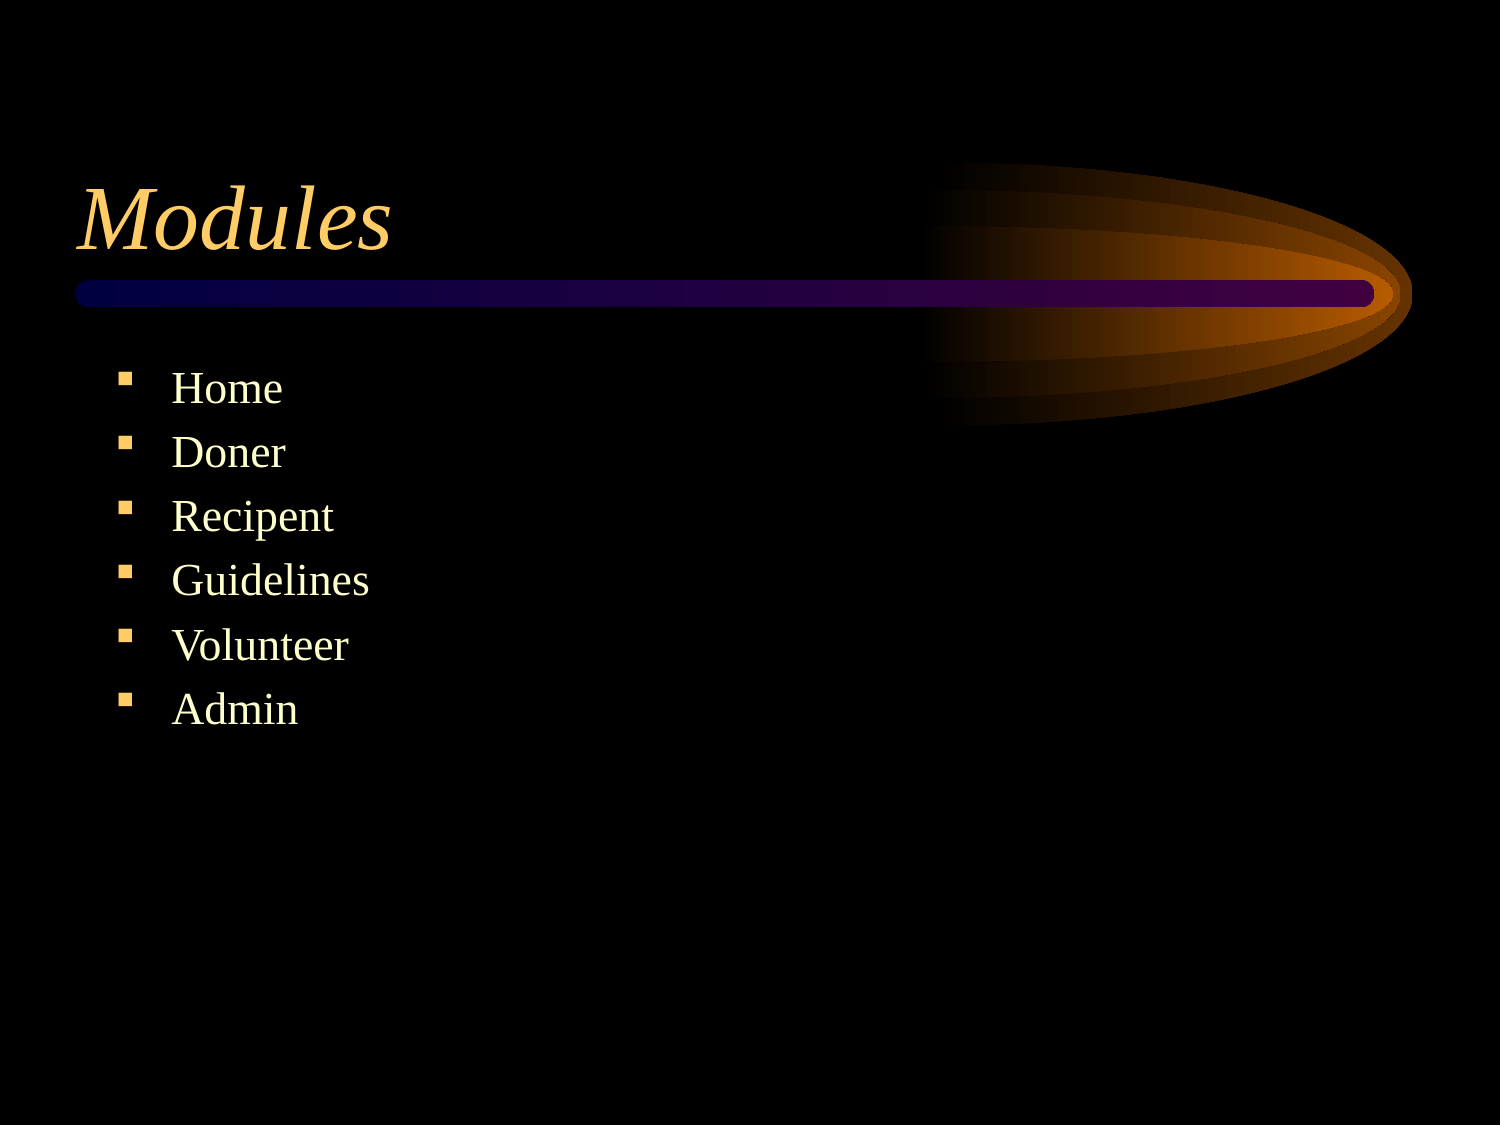

# Modules
Home
Doner
Recipent
Guidelines
Volunteer
Admin